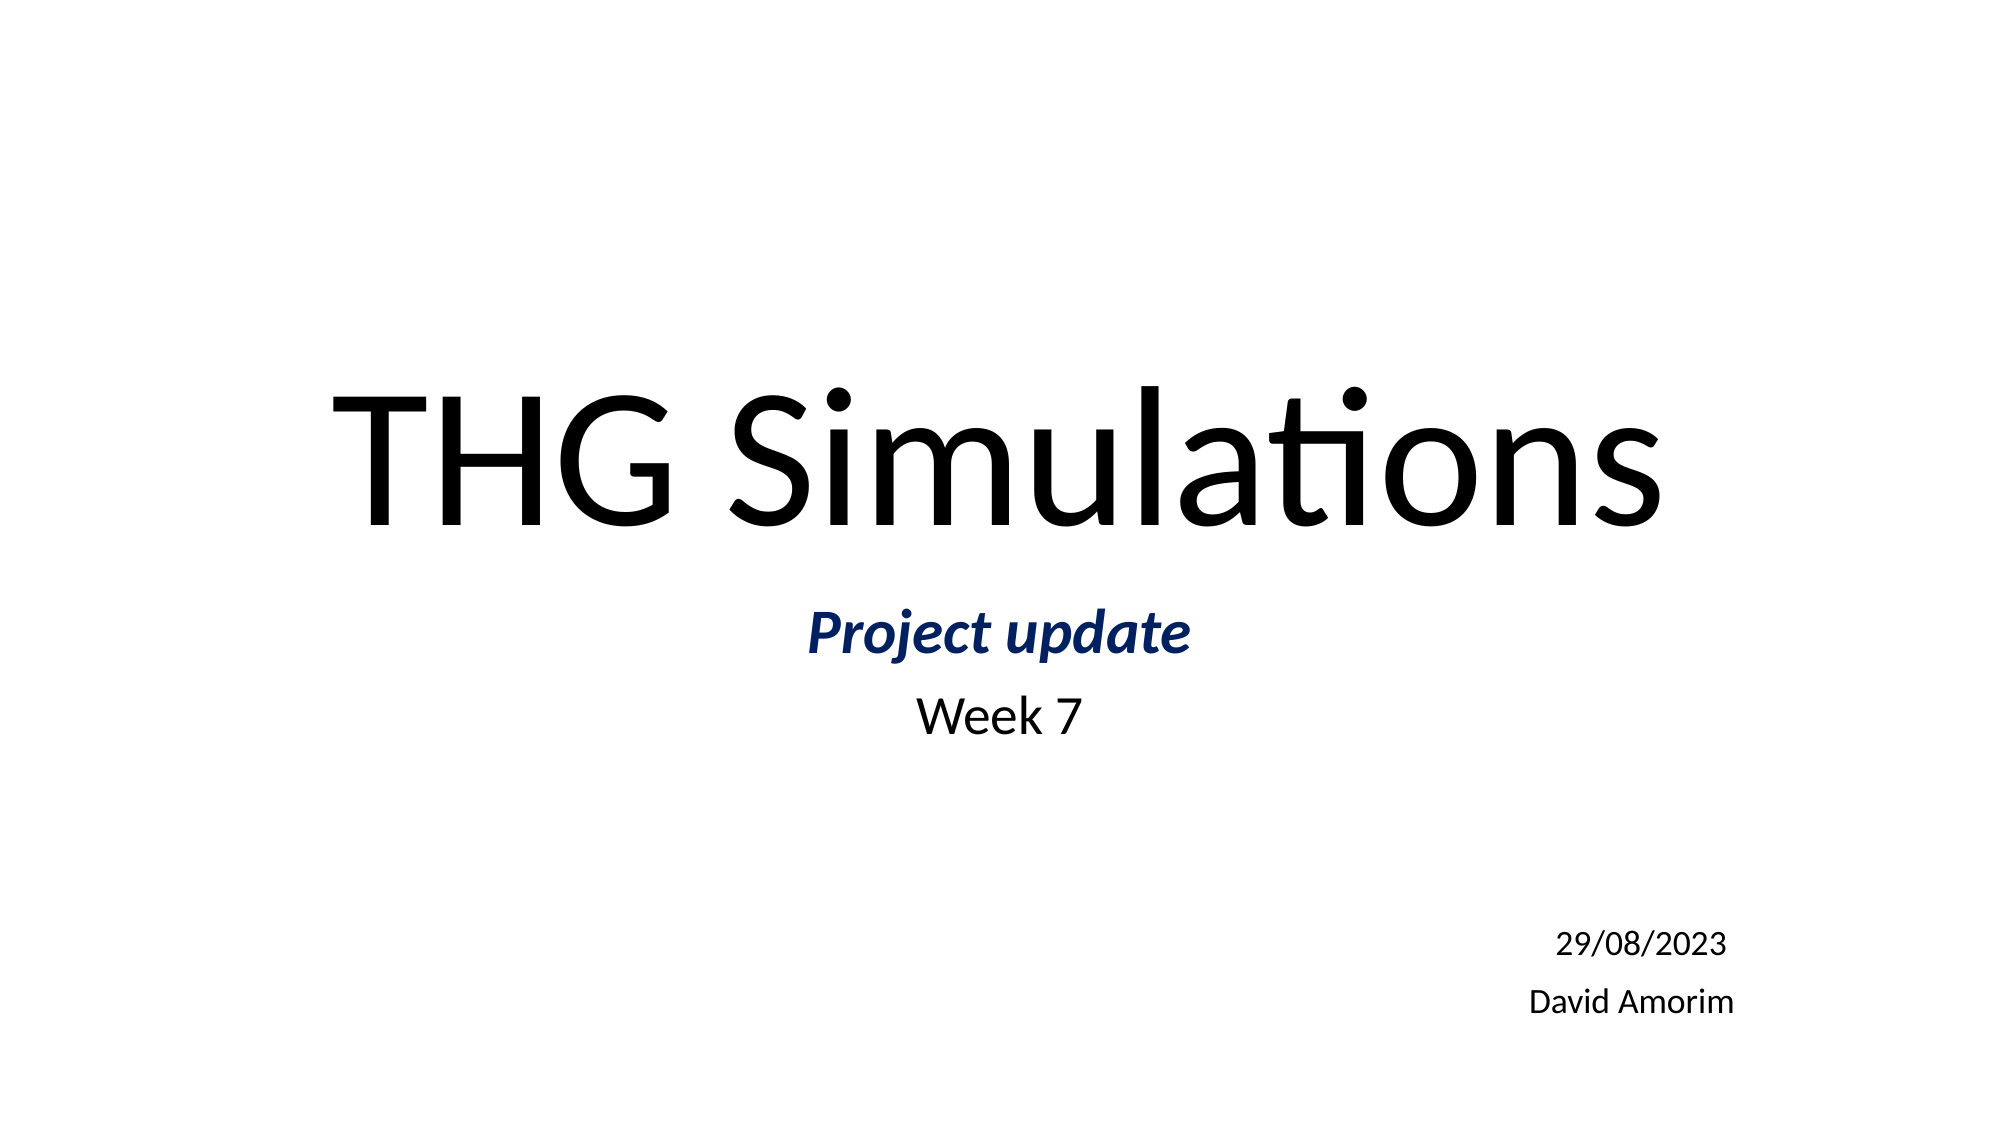

# THG Simulations
Project update
Week 7

29/08/2023
David Amorim